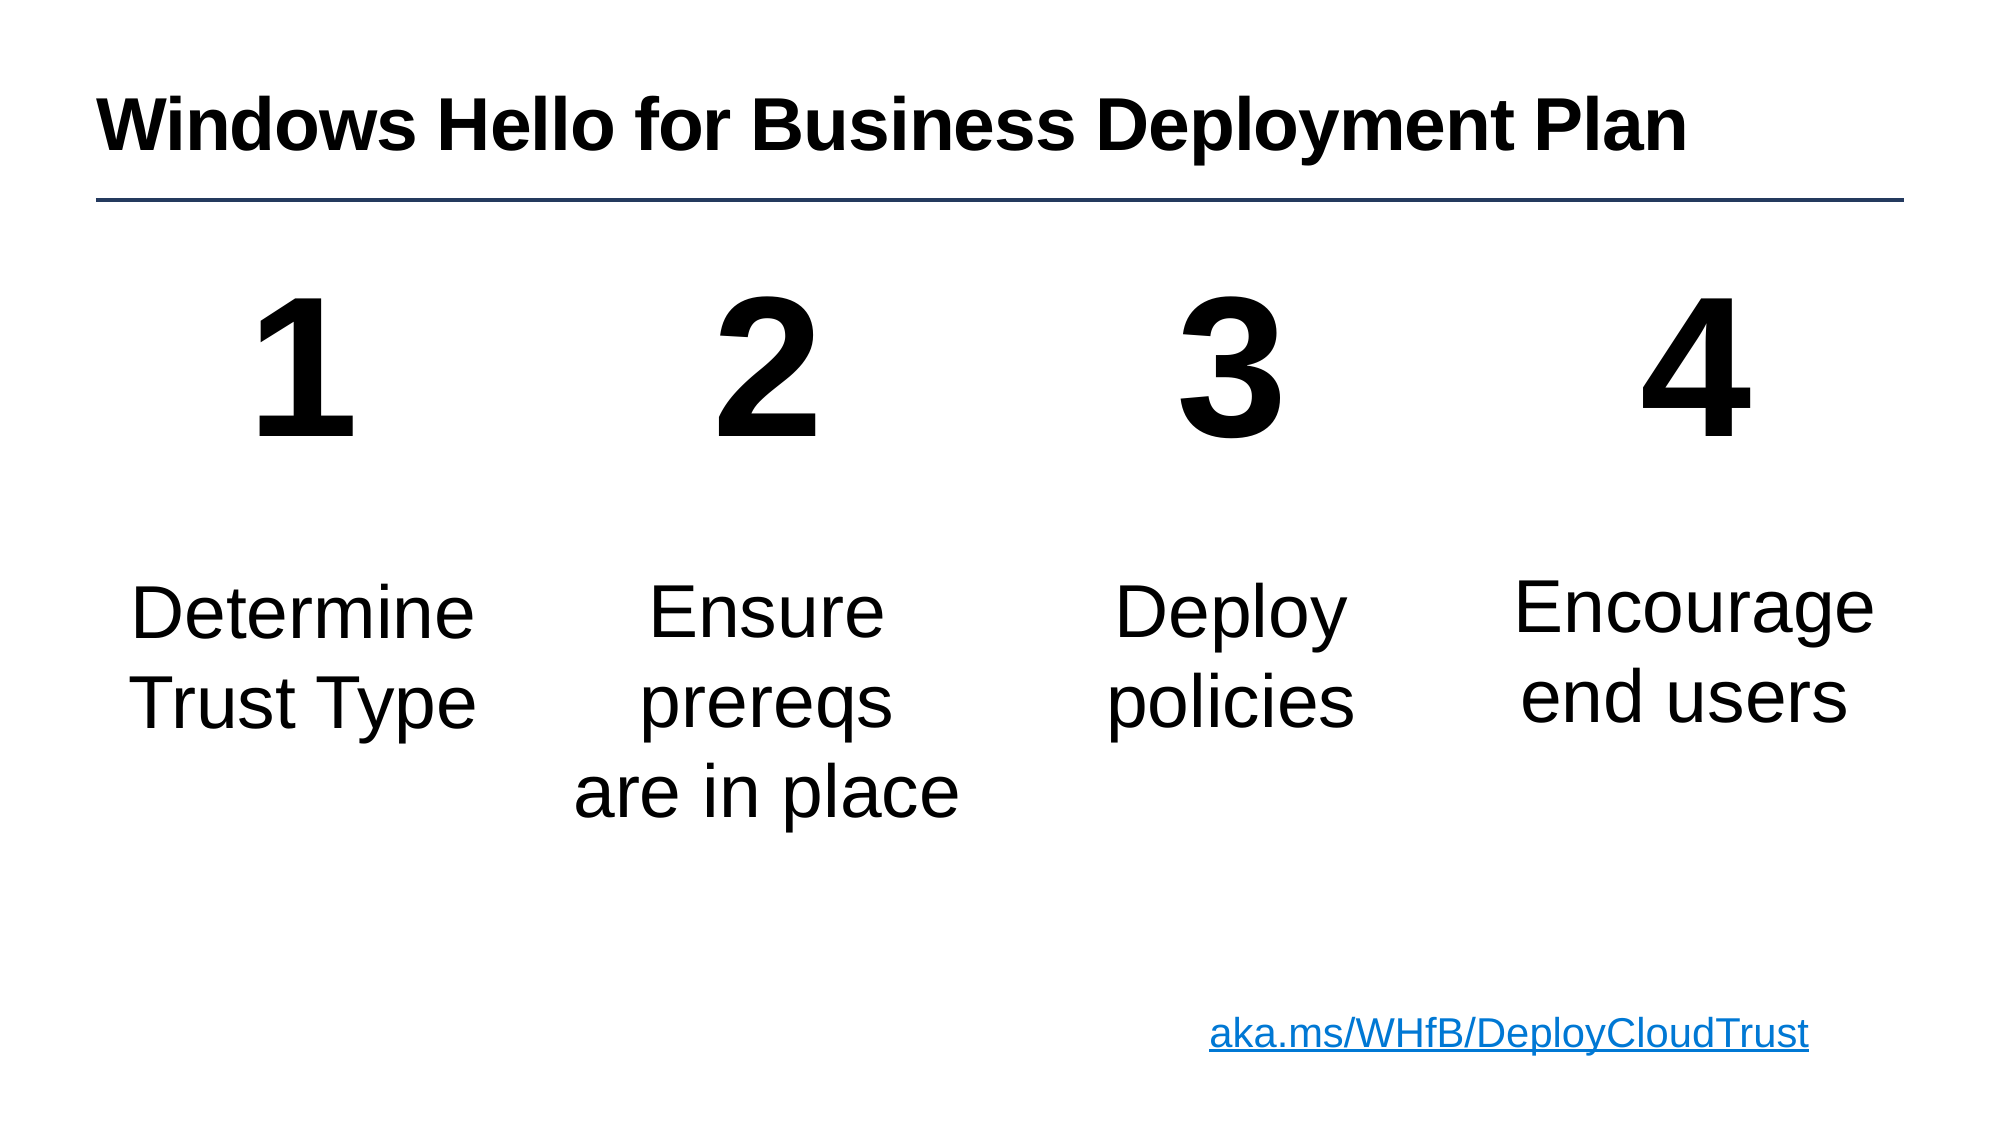

# Windows Hello for Business Deployment Plan
1
2
3
4
Encourage end users
Ensure prereqs
are in place
Deploy policies
Determine Trust Type
aka.ms/WHfB/DeployCloudTrust